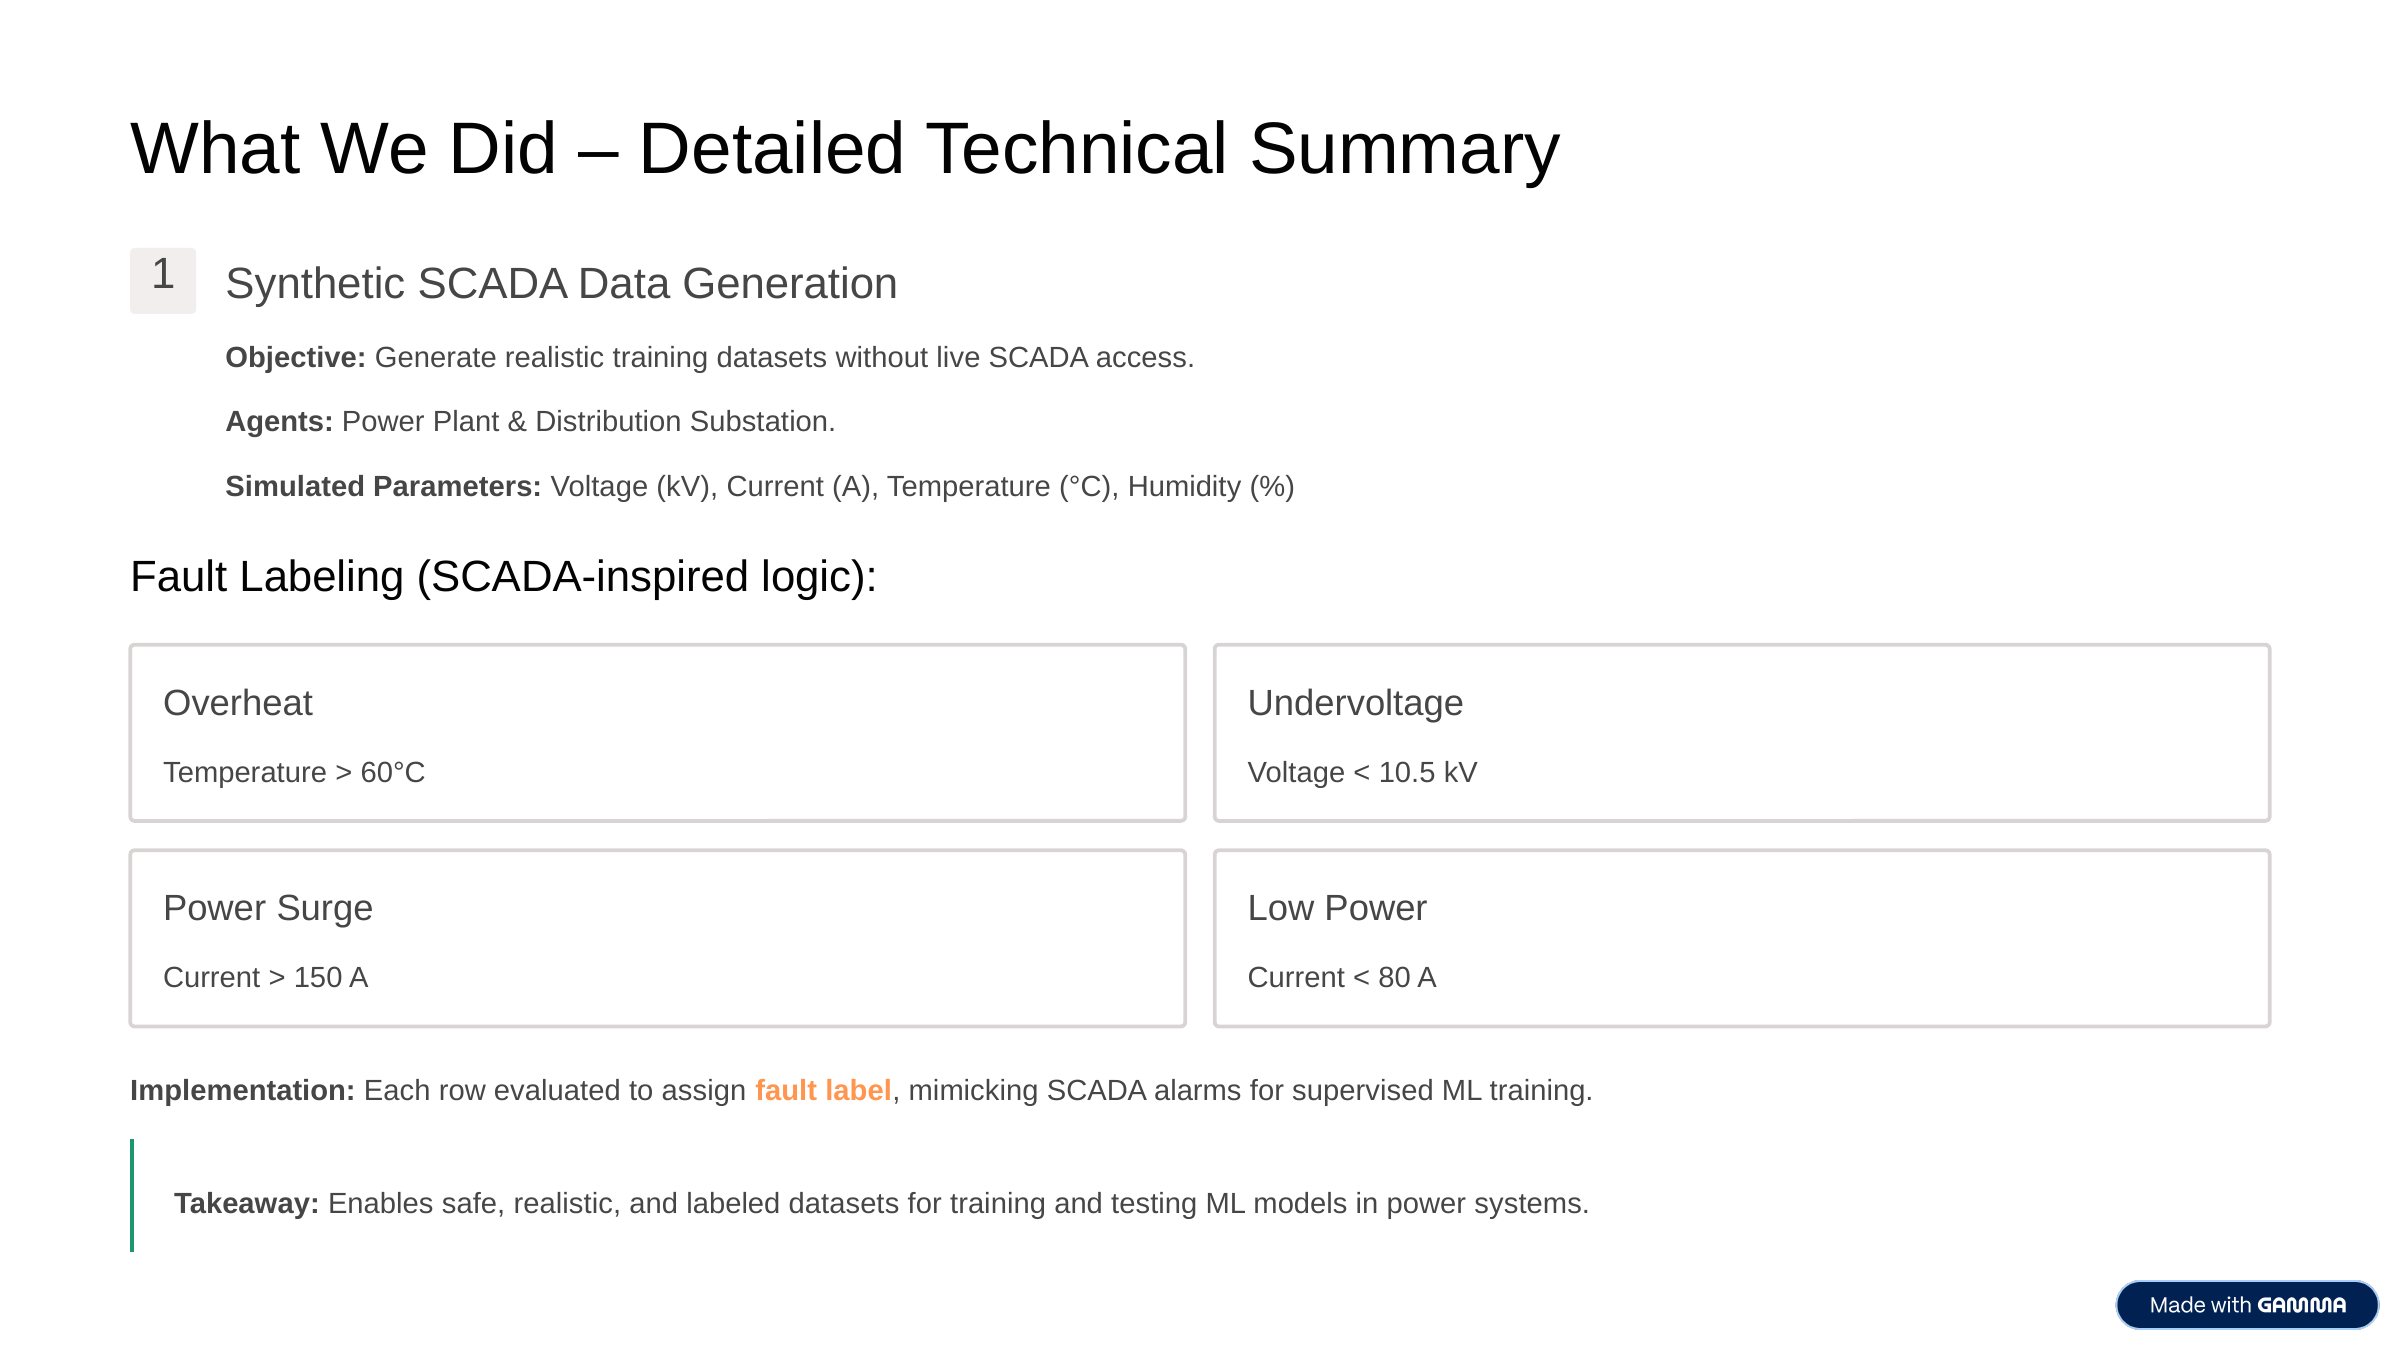

What We Did – Detailed Technical Summary

1
Synthetic SCADA Data Generation
Objective: Generate realistic training datasets without live SCADA access.
Agents: Power Plant & Distribution Substation.
Simulated Parameters: Voltage (kV), Current (A), Temperature (°C), Humidity (%)
Fault Labeling (SCADA-inspired logic):

Overheat
Undervoltage
Temperature > 60°C
Voltage < 10.5 kV

Power Surge
Low Power
Current > 150 A
Current < 80 A
Implementation: Each row evaluated to assign fault label, mimicking SCADA alarms for supervised ML training.

Takeaway: Enables safe, realistic, and labeled datasets for training and testing ML models in power systems.